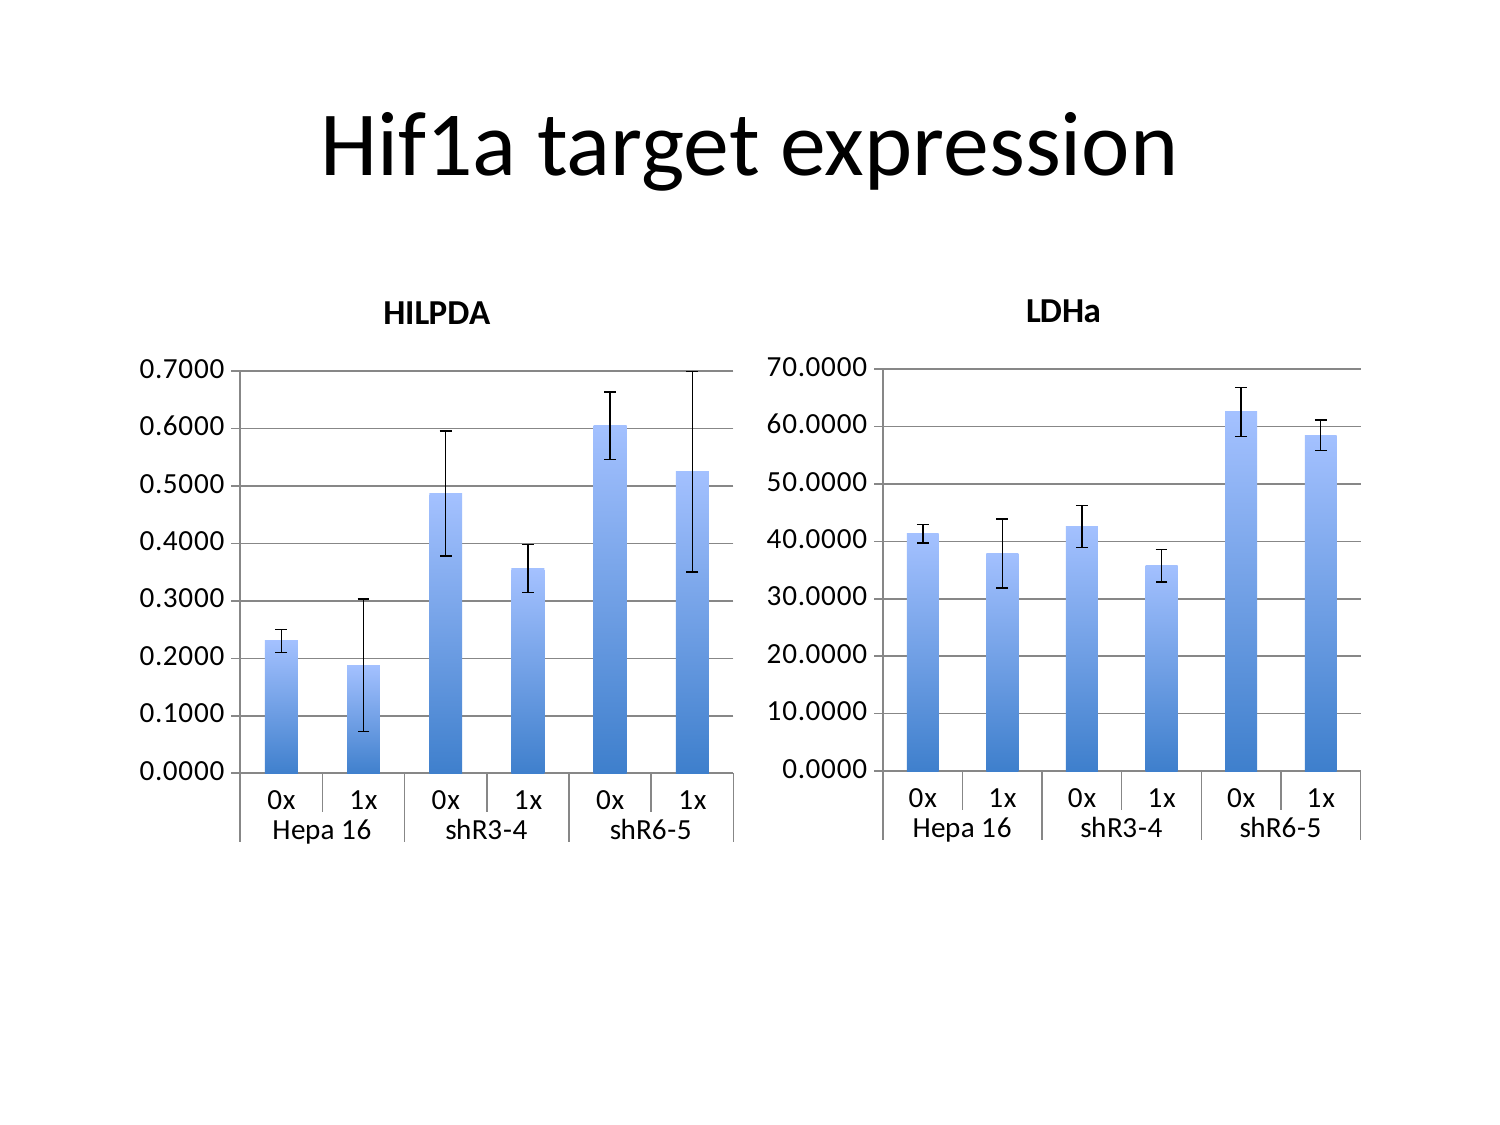

# Hif1a target expression

### Chart: LDHa

| Category |  |
|---|---|
| 0x | 41.3191232658148 |
| 1x | 37.9090998814759 |
| 0x | 42.58930310389059 |
| 1x | 35.71517506198804 |
| 0x | 62.53139877804993 |
| 1x | 58.50439598890876 |

### Chart: HILPDA

| Category |  |
|---|---|
| 0x | 0.230312788990454 |
| 1x | 0.188018866813804 |
| 0x | 0.487101706765783 |
| 1x | 0.356482274686887 |
| 0x | 0.604942829467573 |
| 1x | 0.524704430551445 |